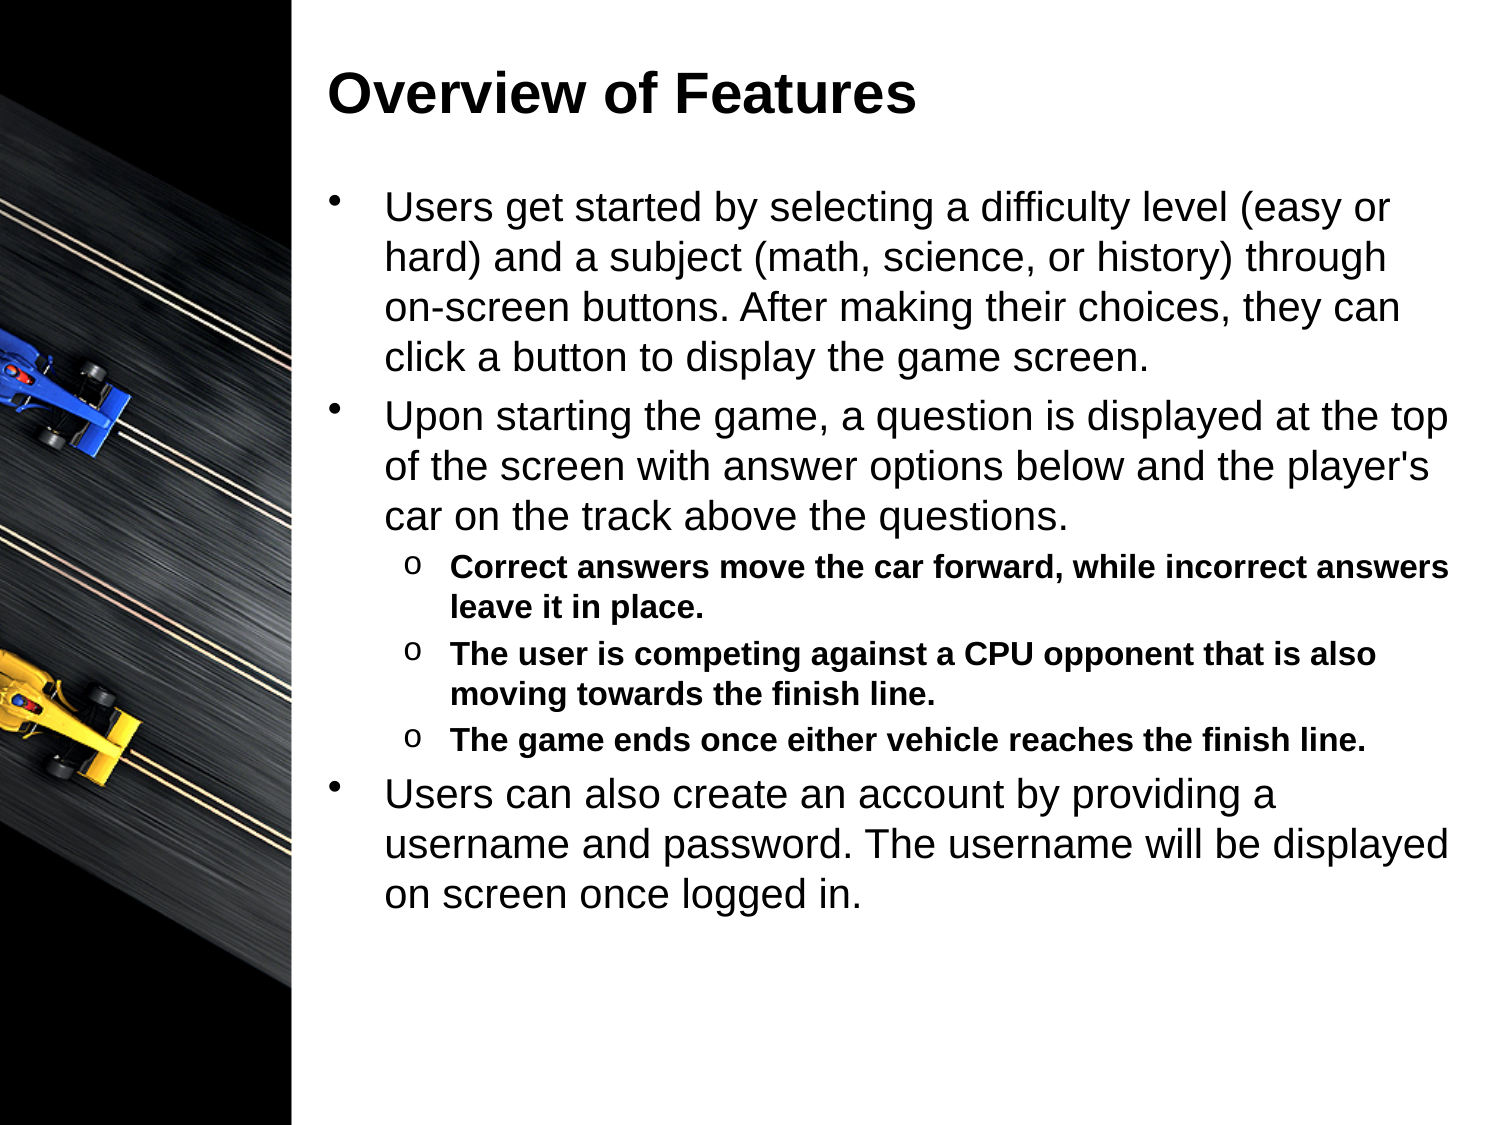

# Overview of Features
Users get started by selecting a difficulty level (easy or hard) and a subject (math, science, or history) through on-screen buttons. After making their choices, they can click a button to display the game screen.
Upon starting the game, a question is displayed at the top of the screen with answer options below and the player's car on the track above the questions.
Correct answers move the car forward, while incorrect answers leave it in place.
The user is competing against a CPU opponent that is also moving towards the finish line.
The game ends once either vehicle reaches the finish line.
Users can also create an account by providing a username and password. The username will be displayed on screen once logged in.